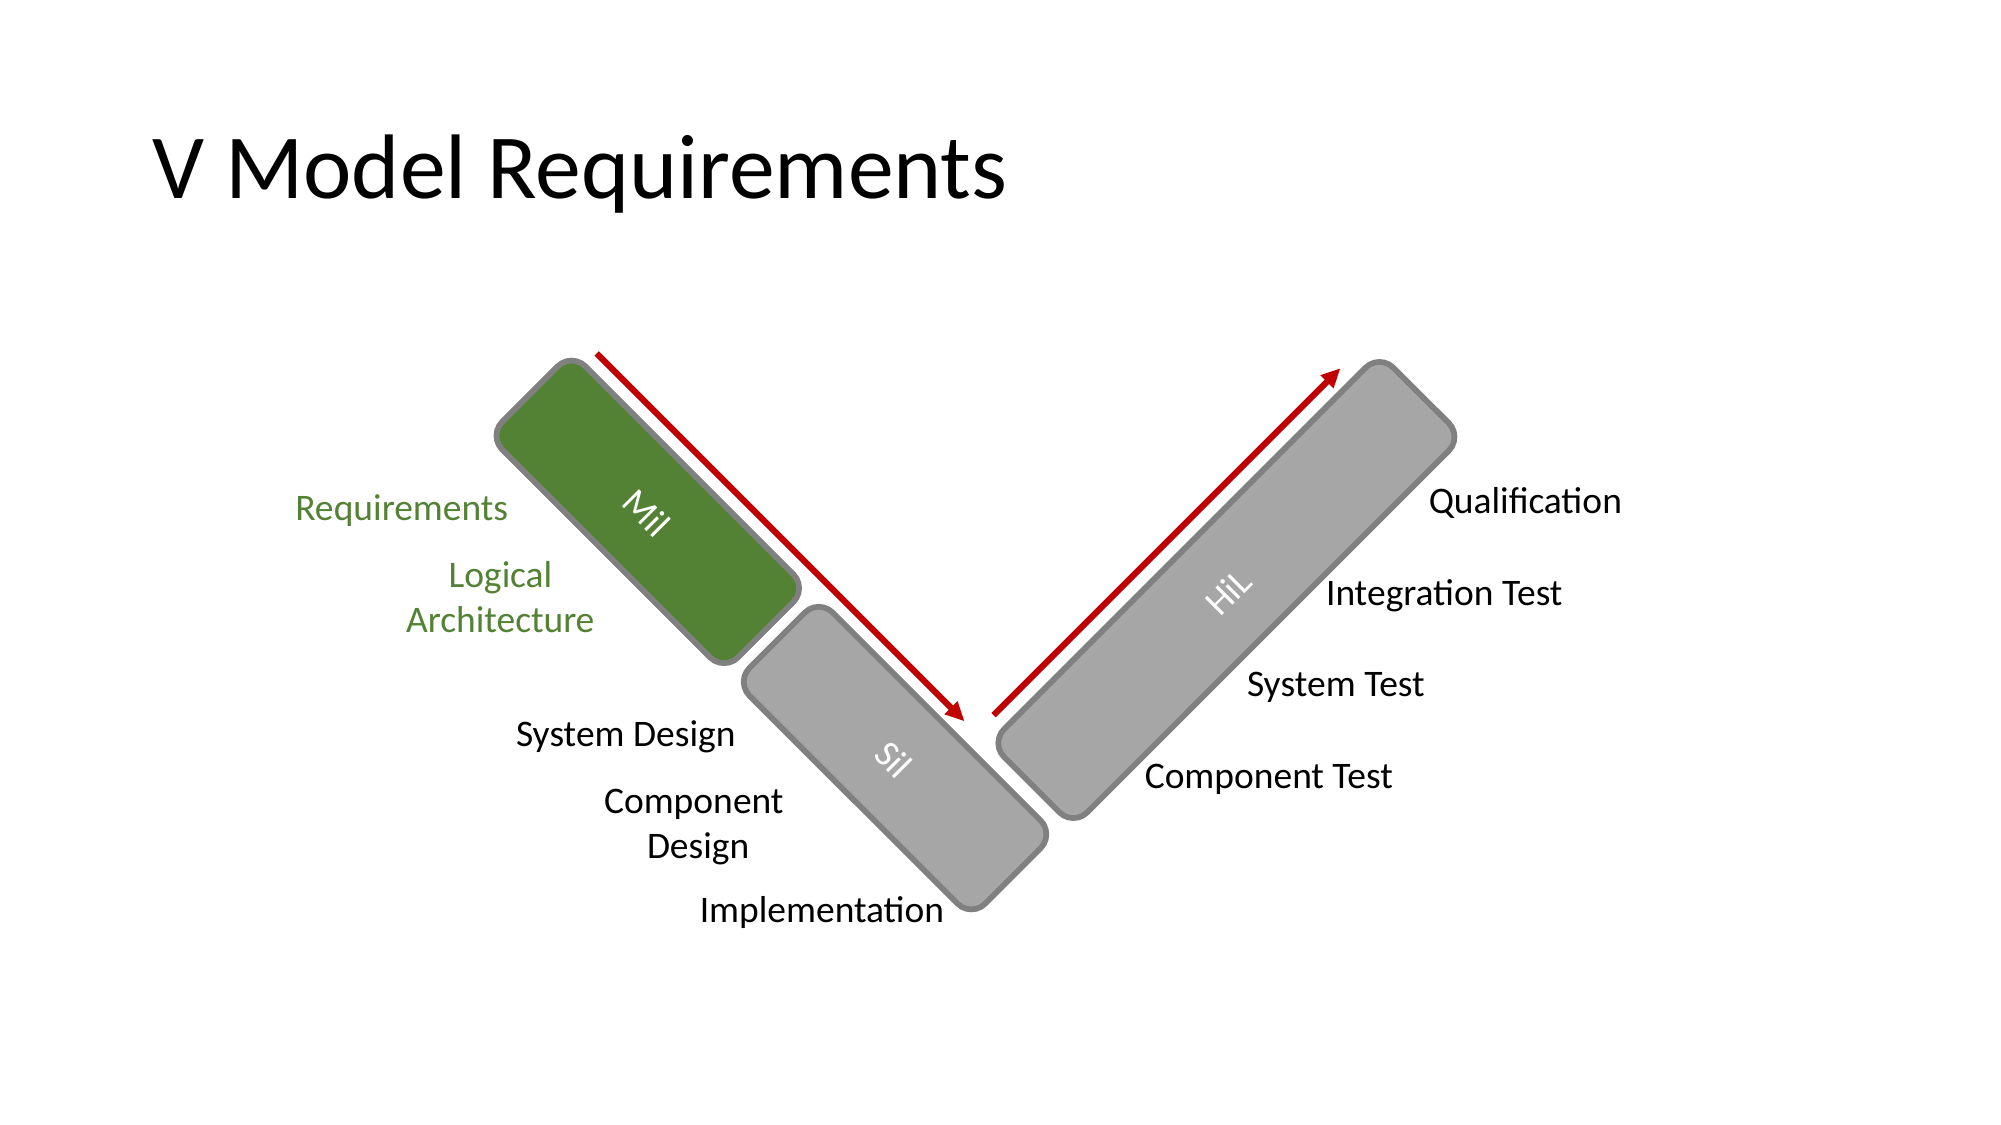

# V Model Requirements
Mil
Qualification
Requirements
HiL
Logical Architecture
Integration Test
System Test
Sil
System Design
Component Test
Component
Design
Implementation